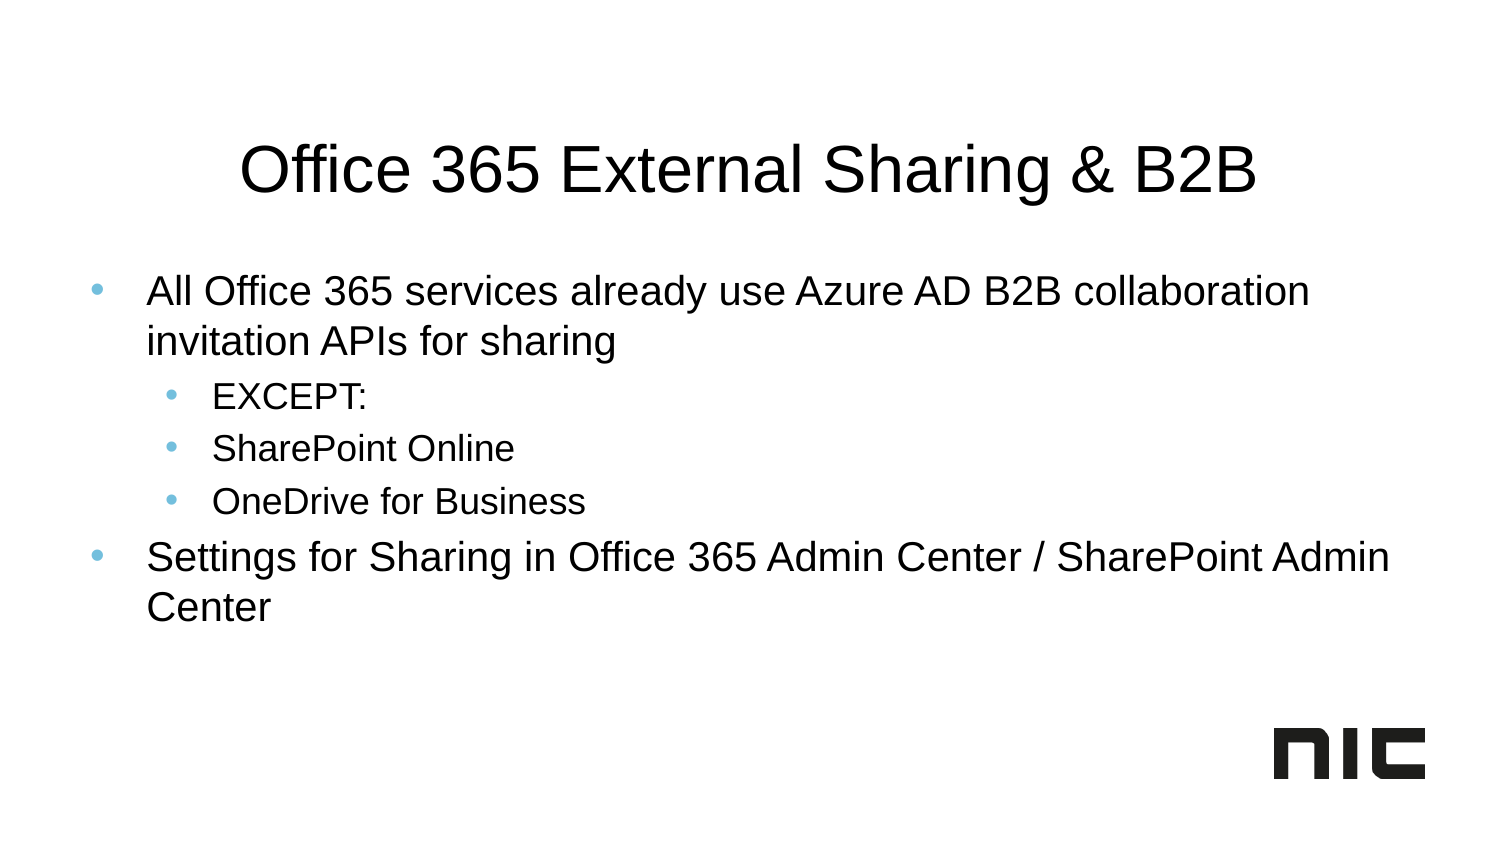

# Office 365 External Sharing & B2B
All Office 365 services already use Azure AD B2B collaboration invitation APIs for sharing
EXCEPT:
SharePoint Online
OneDrive for Business
Settings for Sharing in Office 365 Admin Center / SharePoint Admin Center